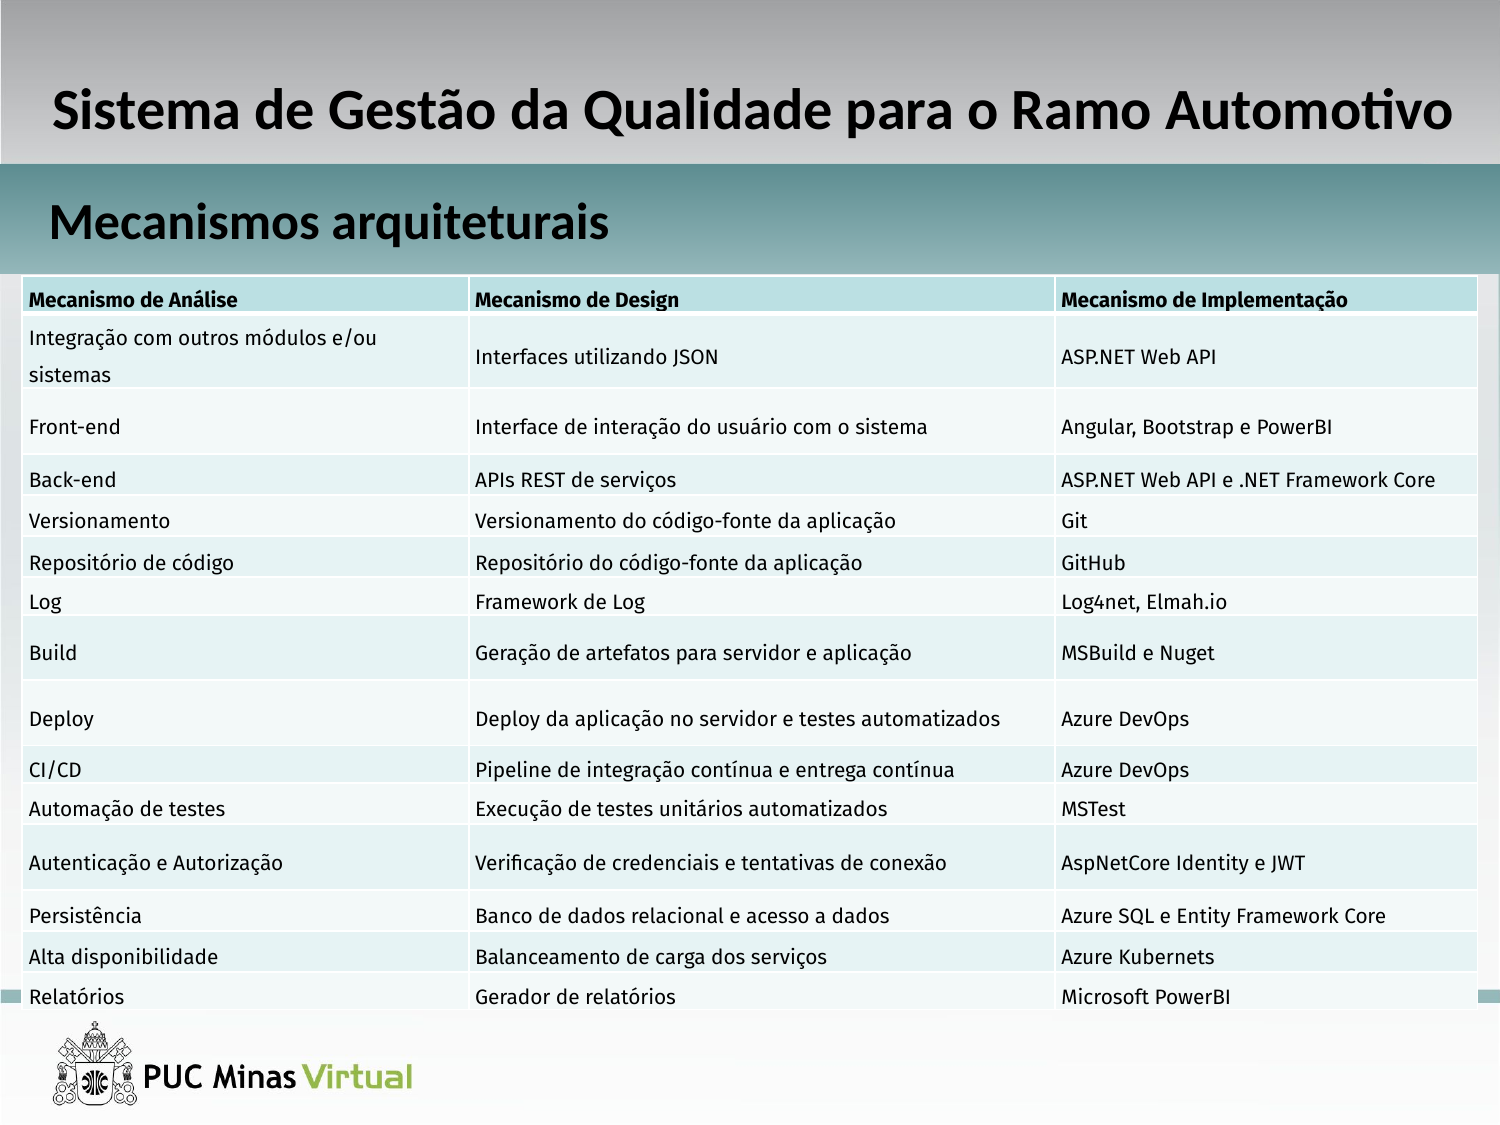

Sistema de Gestão da Qualidade para o Ramo Automotivo

Mecanismos arquiteturais
| Mecanismo de Análise | Mecanismo de Design | Mecanismo de Implementação |
| --- | --- | --- |
| Integração com outros módulos e/ou sistemas | Interfaces utilizando JSON | ASP.NET Web API |
| Front-end | Interface de interação do usuário com o sistema | Angular, Bootstrap e PowerBI |
| Back-end | APIs REST de serviços | ASP.NET Web API e .NET Framework Core |
| Versionamento | Versionamento do código-fonte da aplicação | Git |
| Repositório de código | Repositório do código-fonte da aplicação | GitHub |
| Log | Framework de Log | Log4net, Elmah.io |
| Build | Geração de artefatos para servidor e aplicação | MSBuild e Nuget |
| Deploy | Deploy da aplicação no servidor e testes automatizados | Azure DevOps |
| CI/CD | Pipeline de integração contínua e entrega contínua | Azure DevOps |
| Automação de testes | Execução de testes unitários automatizados | MSTest |
| Autenticação e Autorização | Verificação de credenciais e tentativas de conexão | AspNetCore Identity e JWT |
| Persistência | Banco de dados relacional e acesso a dados | Azure SQL e Entity Framework Core |
| Alta disponibilidade | Balanceamento de carga dos serviços | Azure Kubernets |
| Relatórios | Gerador de relatórios | Microsoft PowerBI |